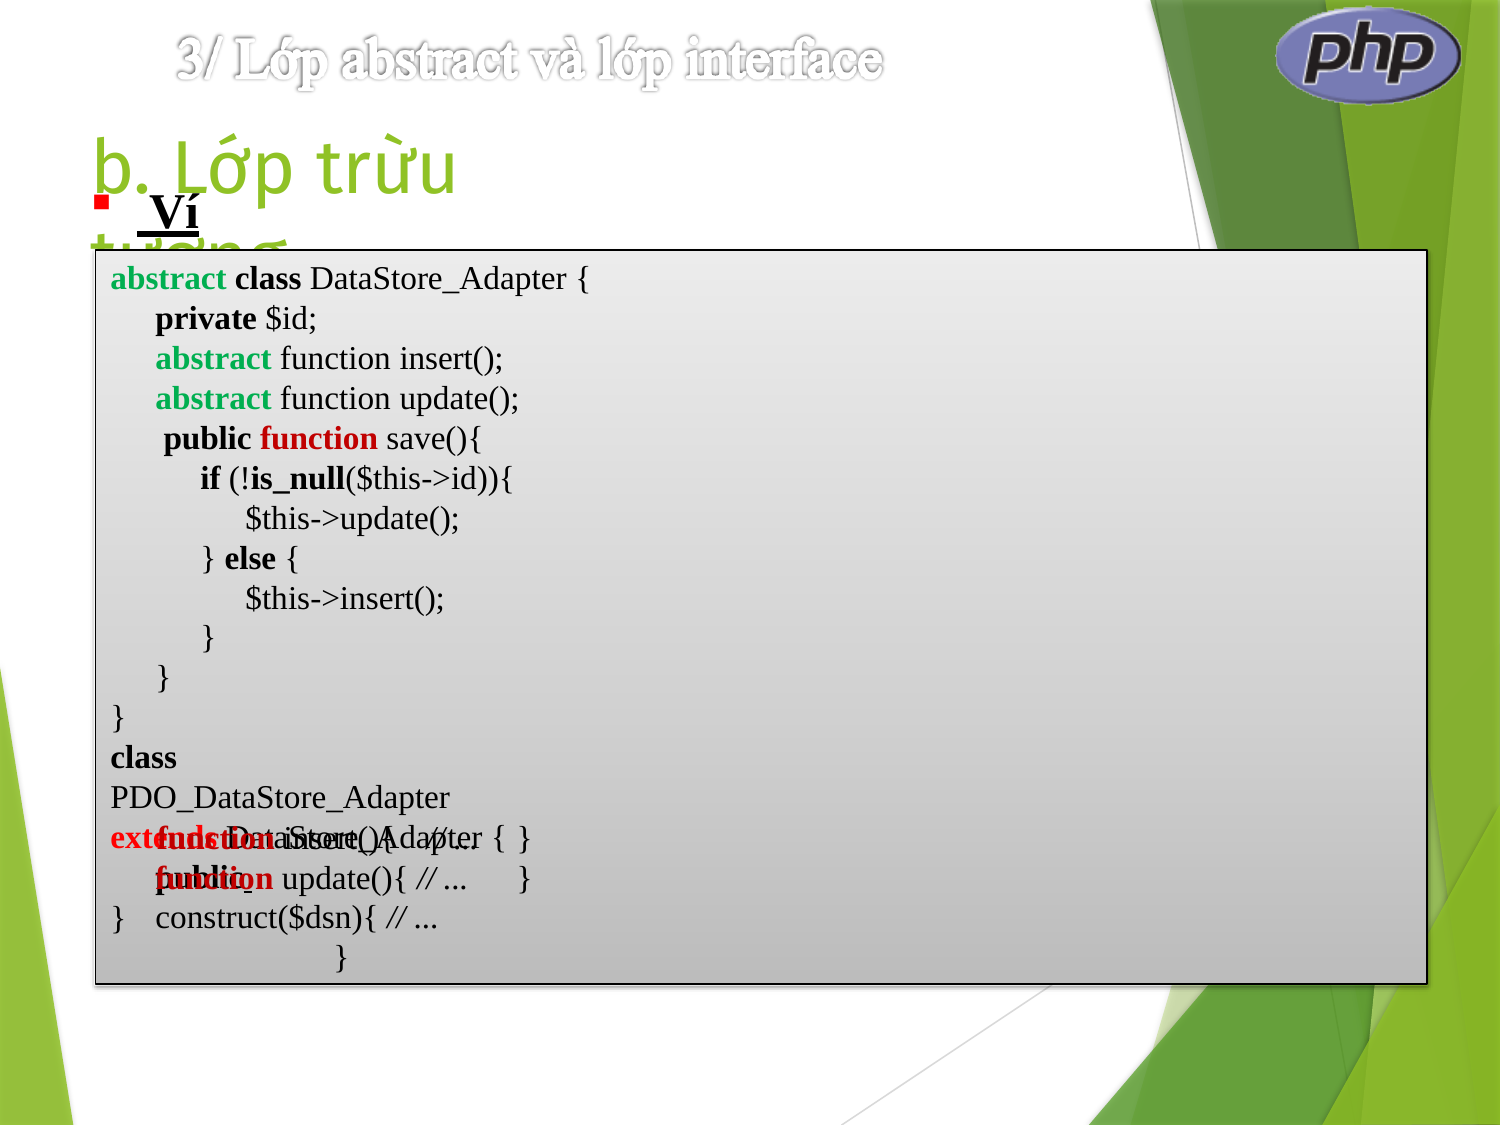

# b. Lớp trừu tượng
 Ví dụ

abstract class DataStore_Adapter {
private $id;
abstract function insert();  abstract function update();  public function save(){
if (!is_null($this->id)){
$this->update();
} else {
$this->insert();
}
}
}
class PDO_DataStore_Adapter extends DataStore_Adapter {
public 	construct($dsn){ // ...	}
function insert(){	// ...	}
}
function update(){ // ...
}